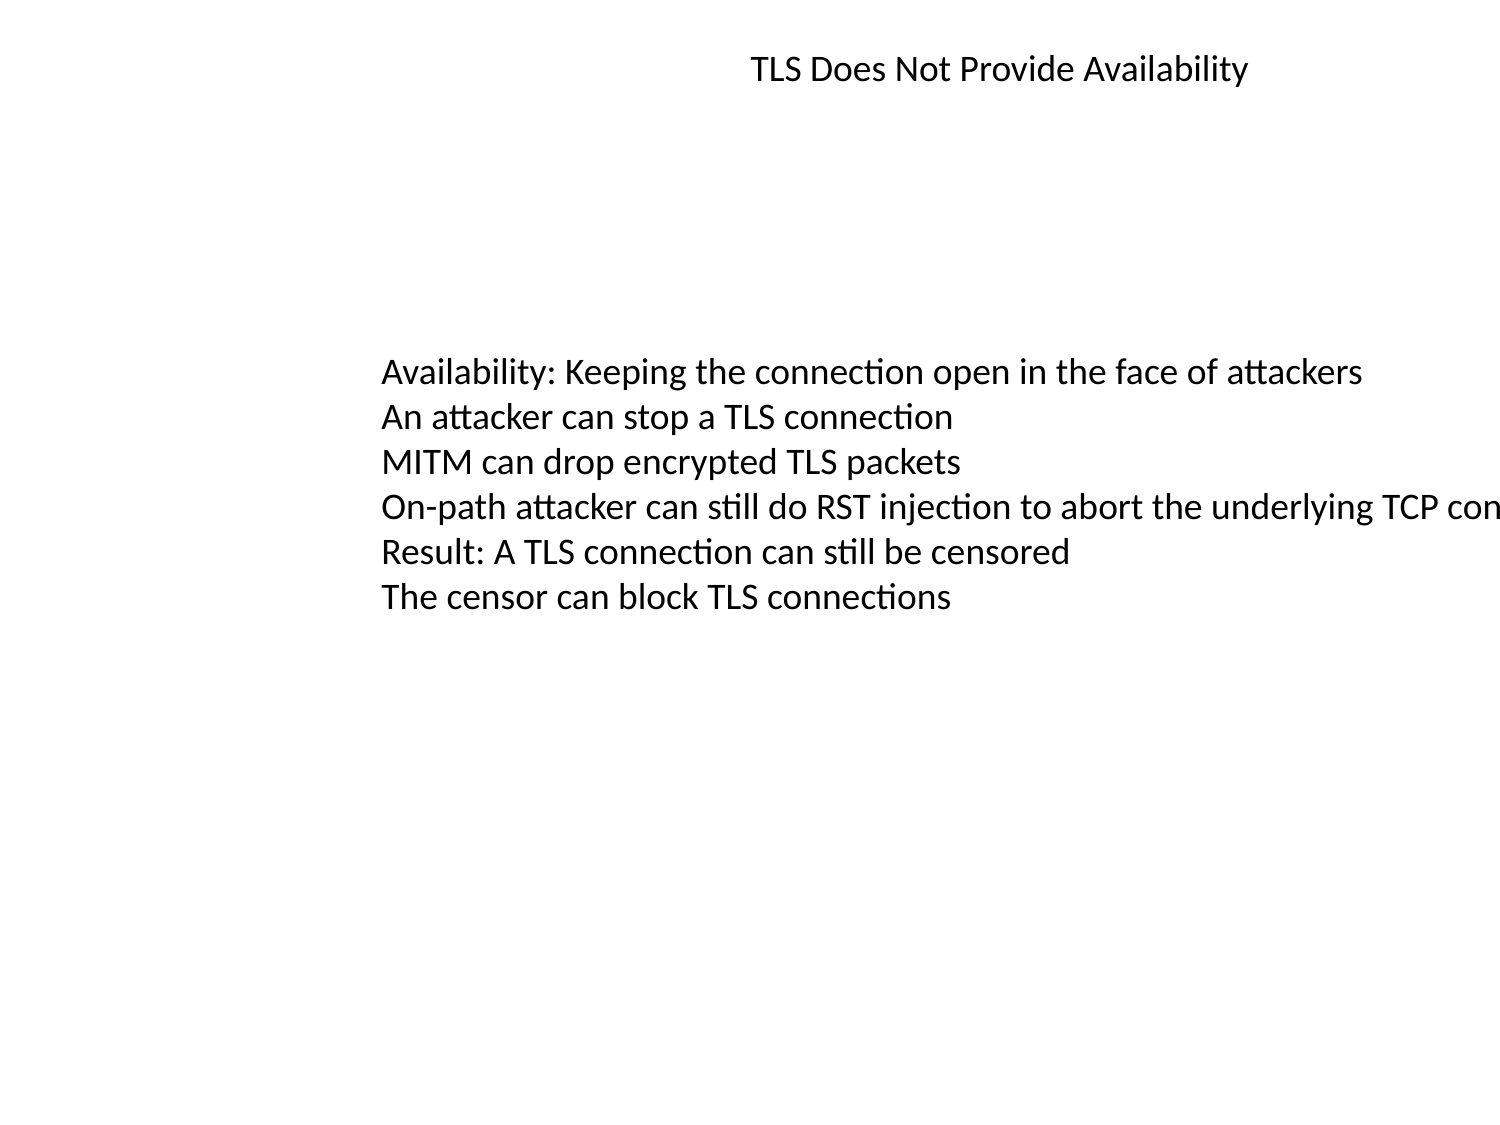

TLS Does Not Provide Availability
Availability: Keeping the connection open in the face of attackers
An attacker can stop a TLS connection
MITM can drop encrypted TLS packets
On-path attacker can still do RST injection to abort the underlying TCP connection
Result: A TLS connection can still be censored
The censor can block TLS connections